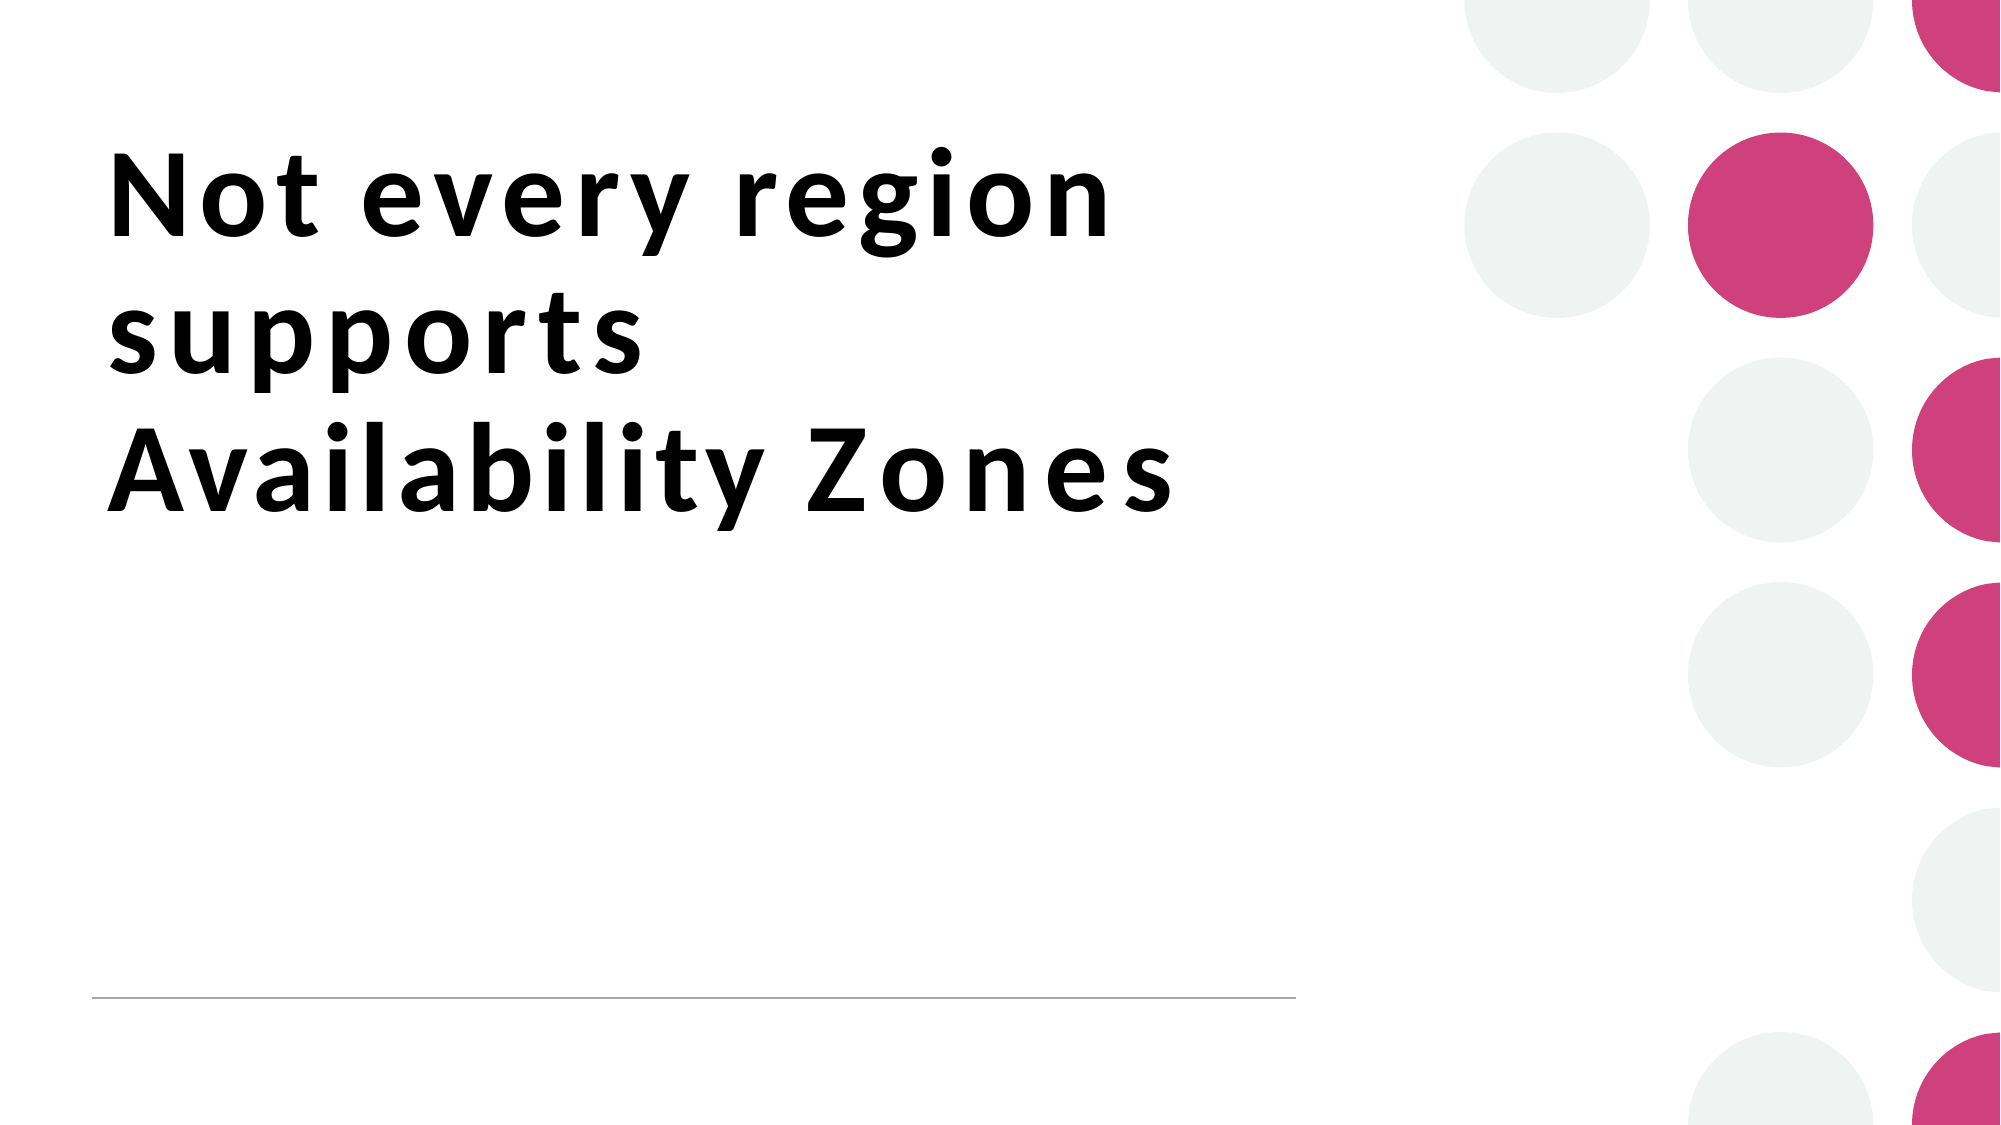

# Not every region supports Availability Zones